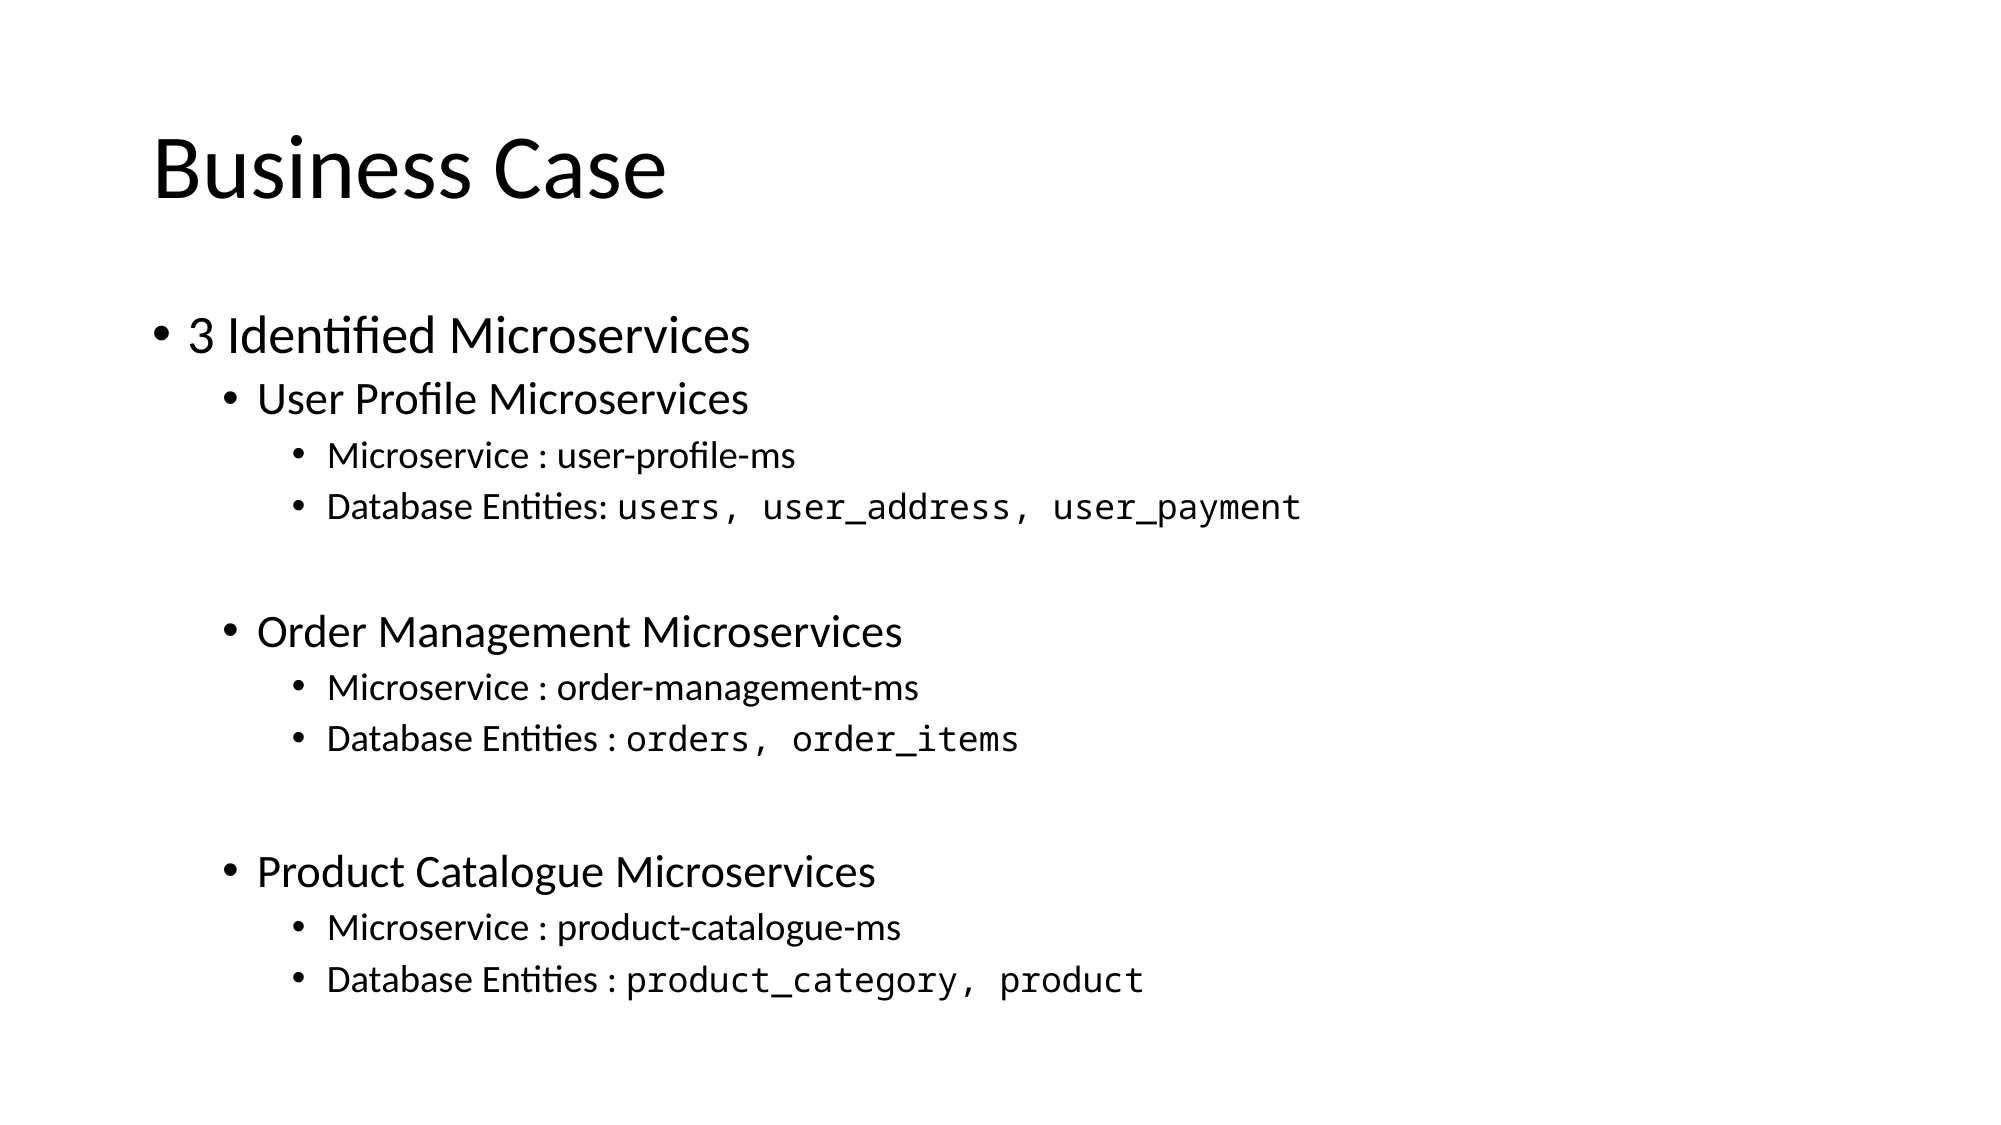

# Business Case
3 Identified Microservices
User Profile Microservices
Microservice : user-profile-ms
Database Entities: users, user_address, user_payment

Order Management Microservices
Microservice : order-management-ms
Database Entities : orders, order_items

Product Catalogue Microservices
Microservice : product-catalogue-ms
Database Entities : product_category, product